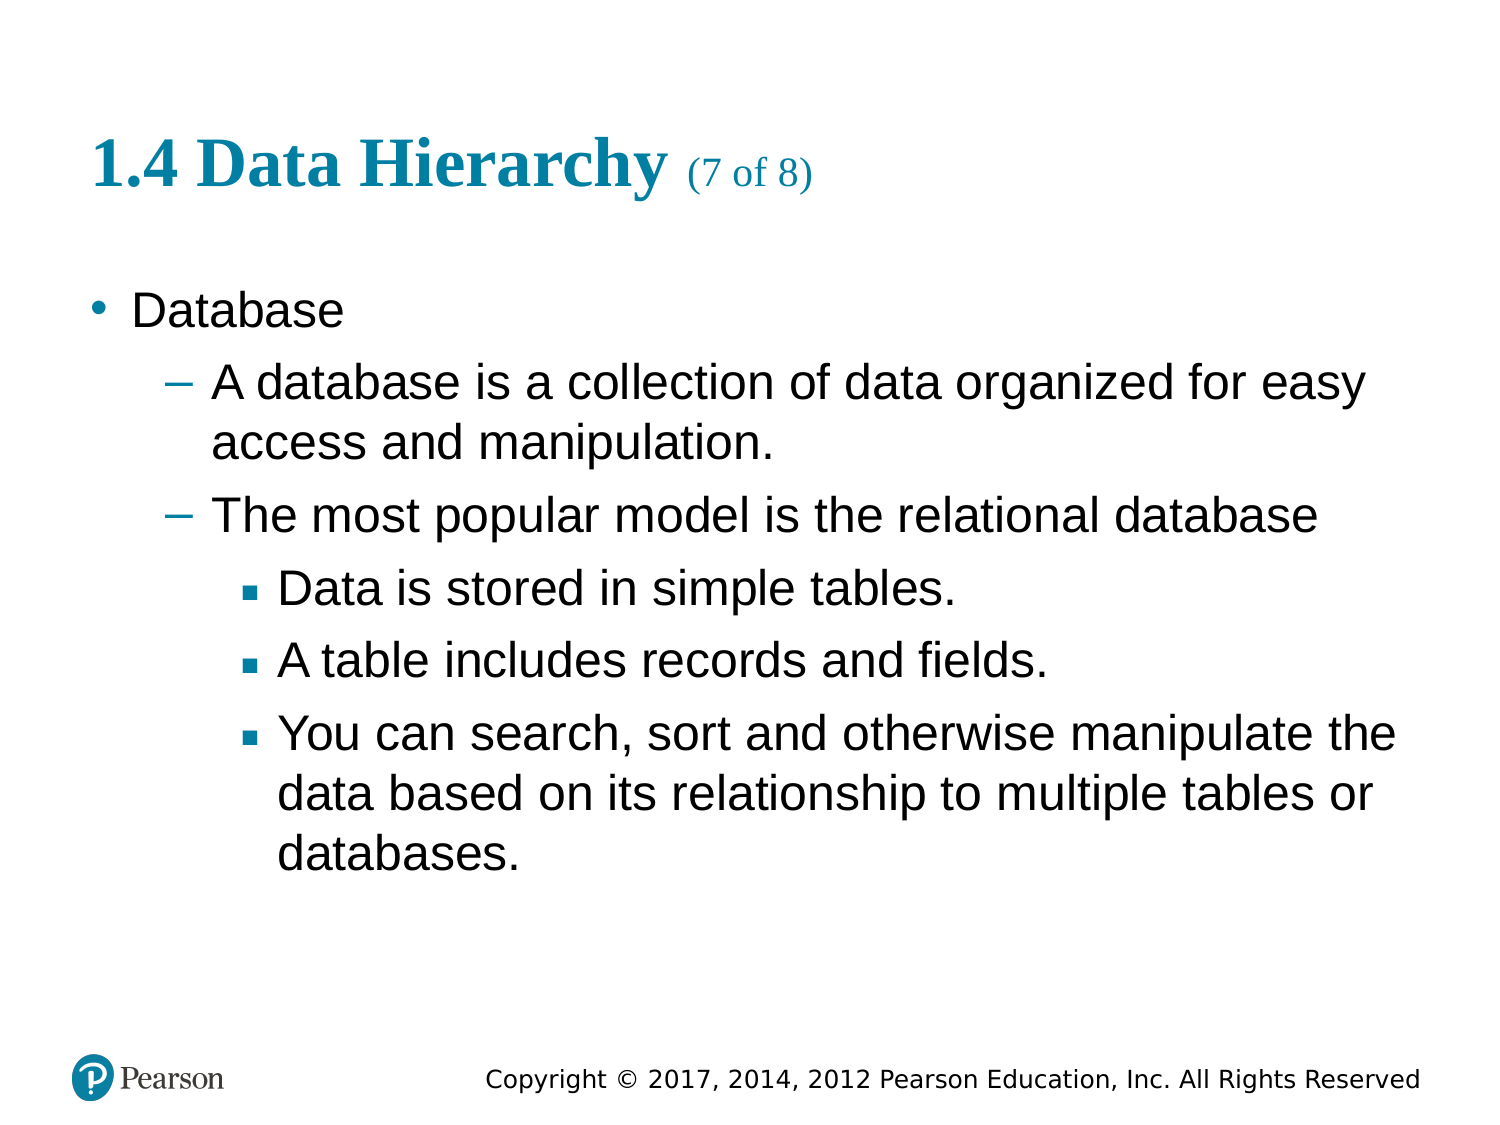

# 1.4 Data Hierarchy (7 of 8)
Database
A database is a collection of data organized for easy access and manipulation.
The most popular model is the relational database
Data is stored in simple tables.
A table includes records and fields.
You can search, sort and otherwise manipulate the data based on its relationship to multiple tables or databases.